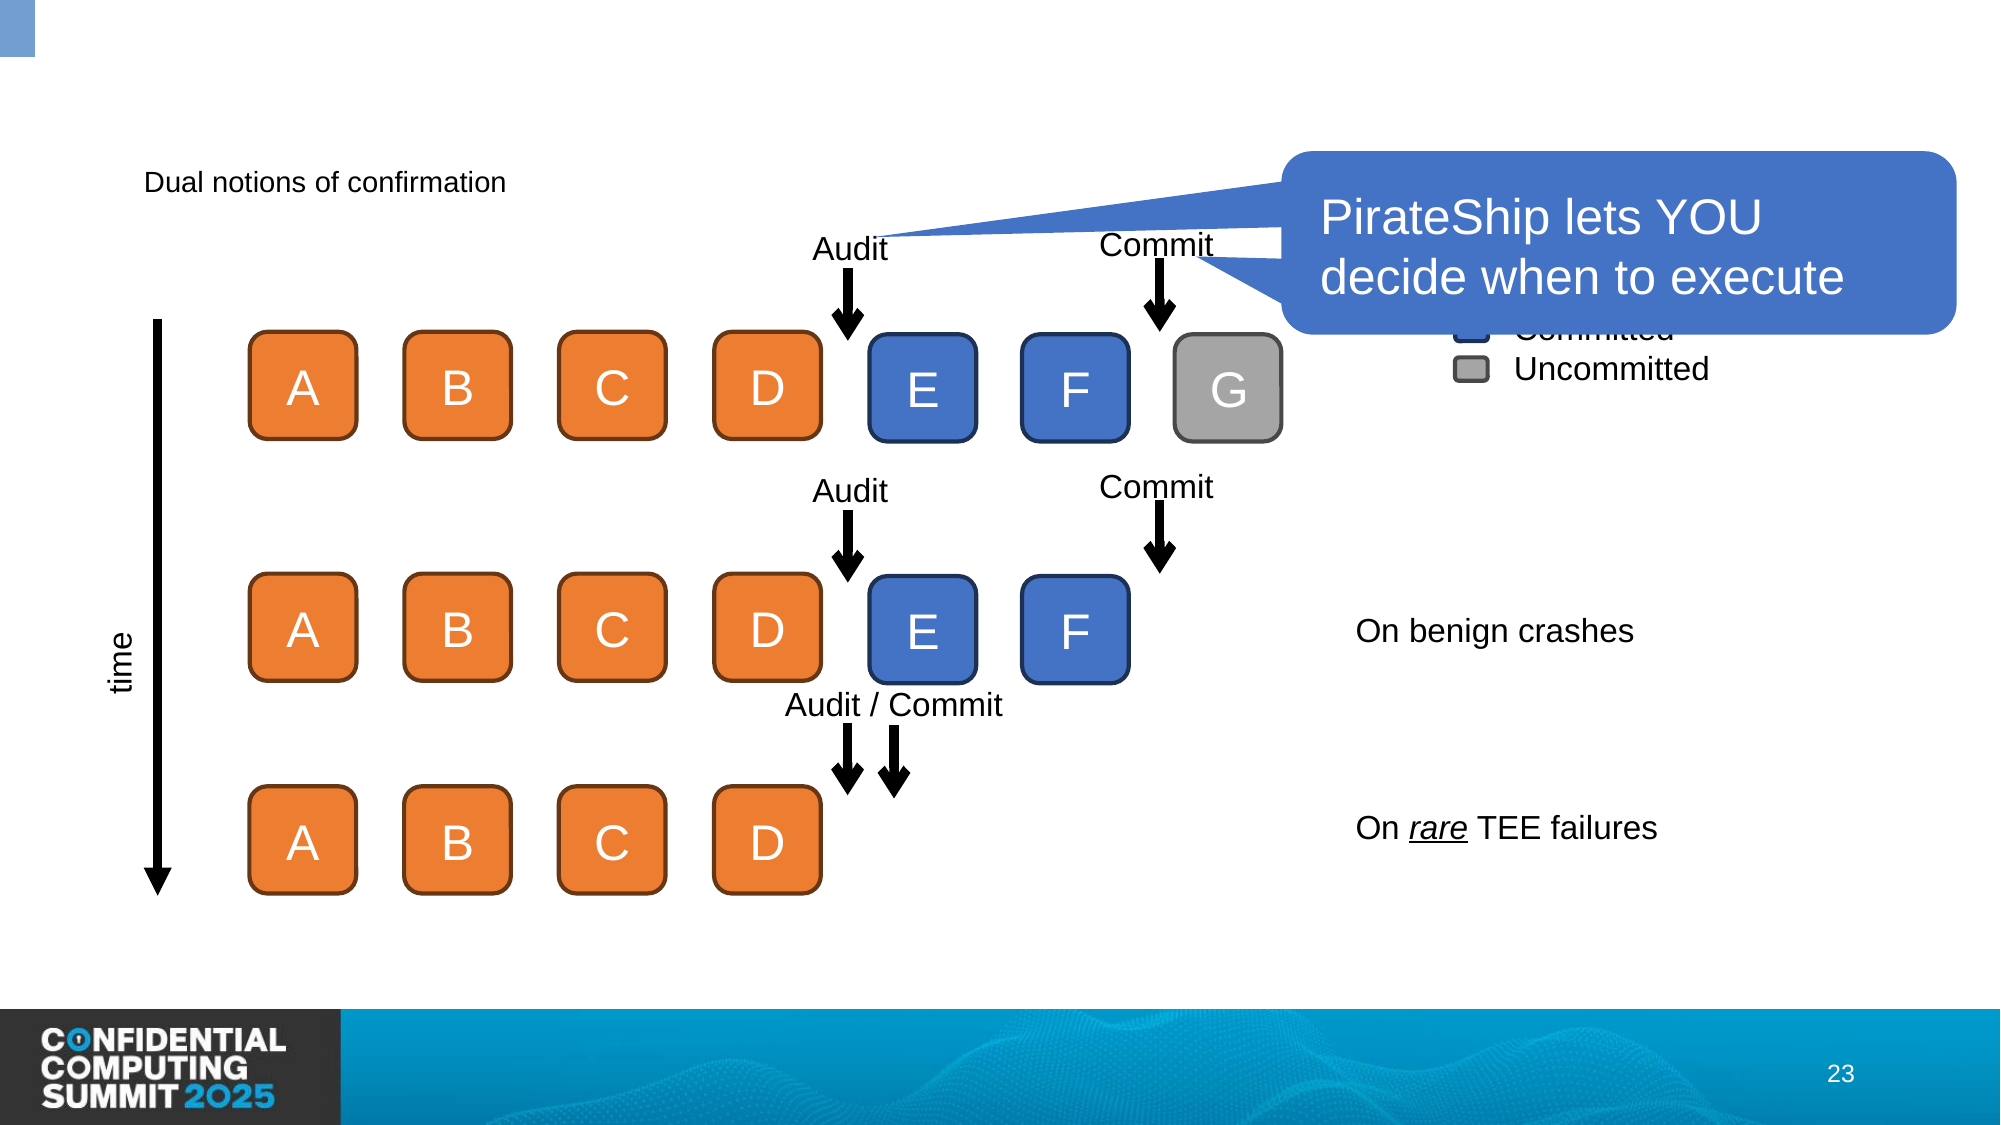

# Dual notions of confirmation
PirateShip lets YOU decide when to execute
PirateShip lets YOU choose who pays the cost!
Commit
Audit
A
B
C
D
E
F
G
Audited
Committed
Uncommitted

Commit
Audit
A
B
C
D
E
F
On benign crashes
time
Audit / Commit
A
B
C
D
On rare TEE failures
23